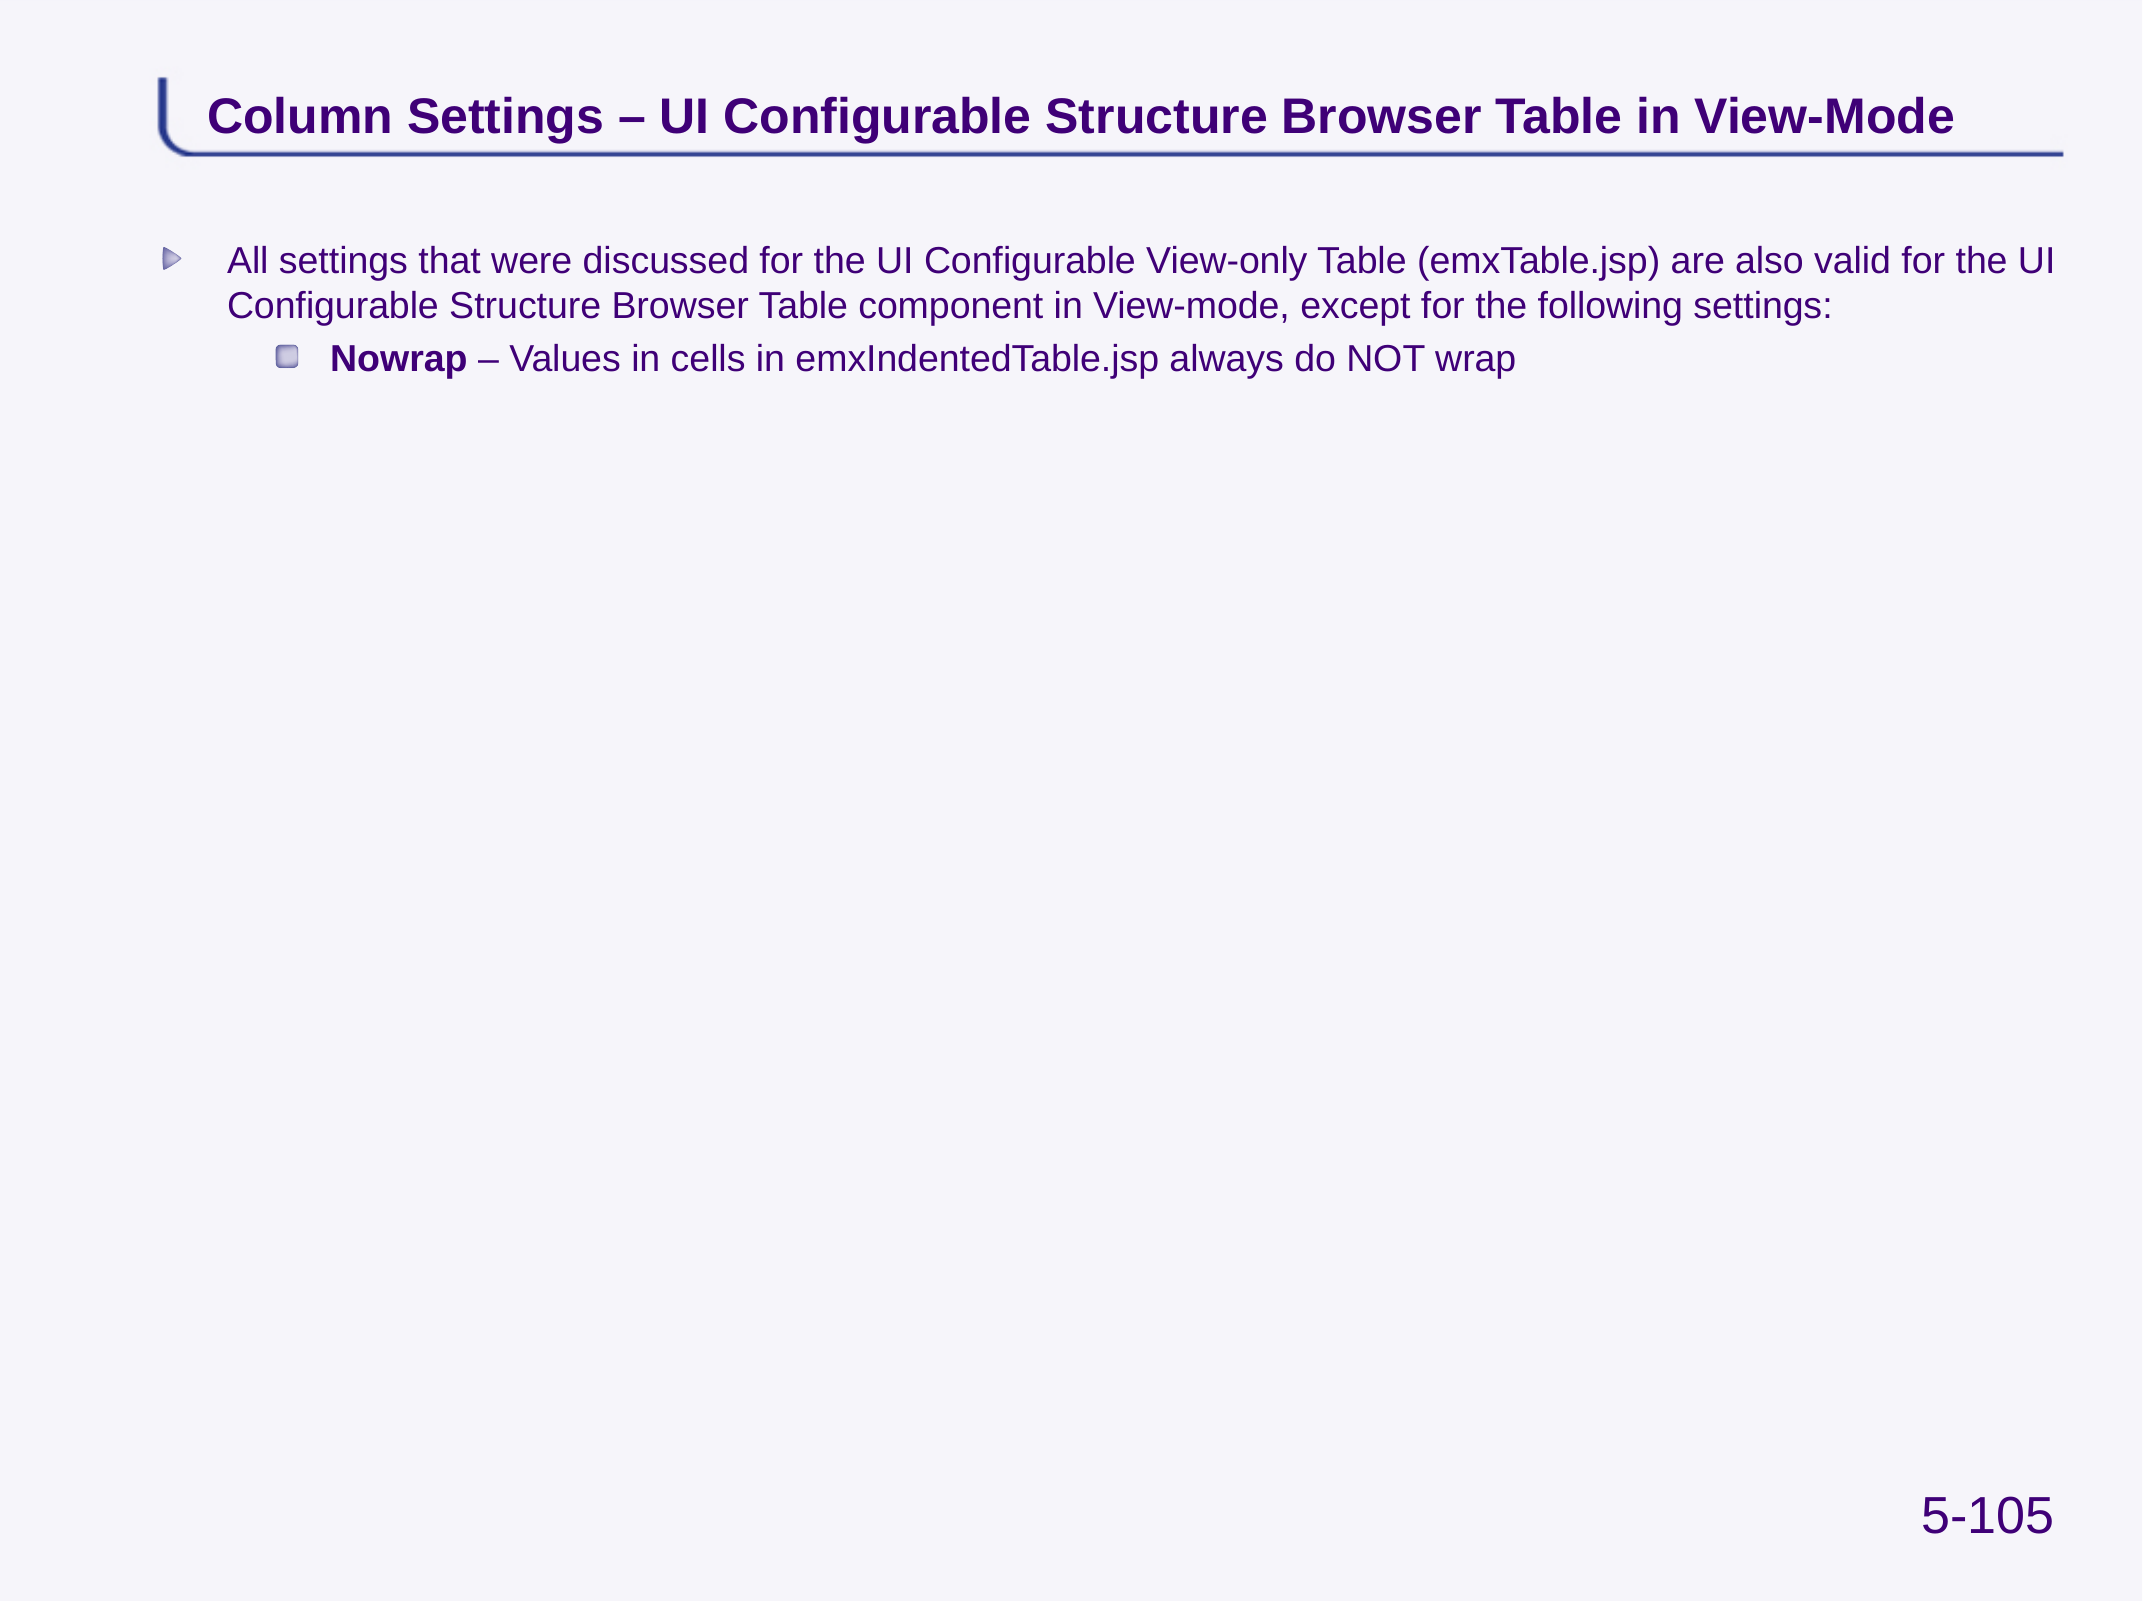

# Column Settings – UI Configurable Structure Browser Table in View-Mode
All settings that were discussed for the UI Configurable View-only Table (emxTable.jsp) are also valid for the UI Configurable Structure Browser Table component in View-mode, except for the following settings:
Nowrap – Values in cells in emxIndentedTable.jsp always do NOT wrap

5-105